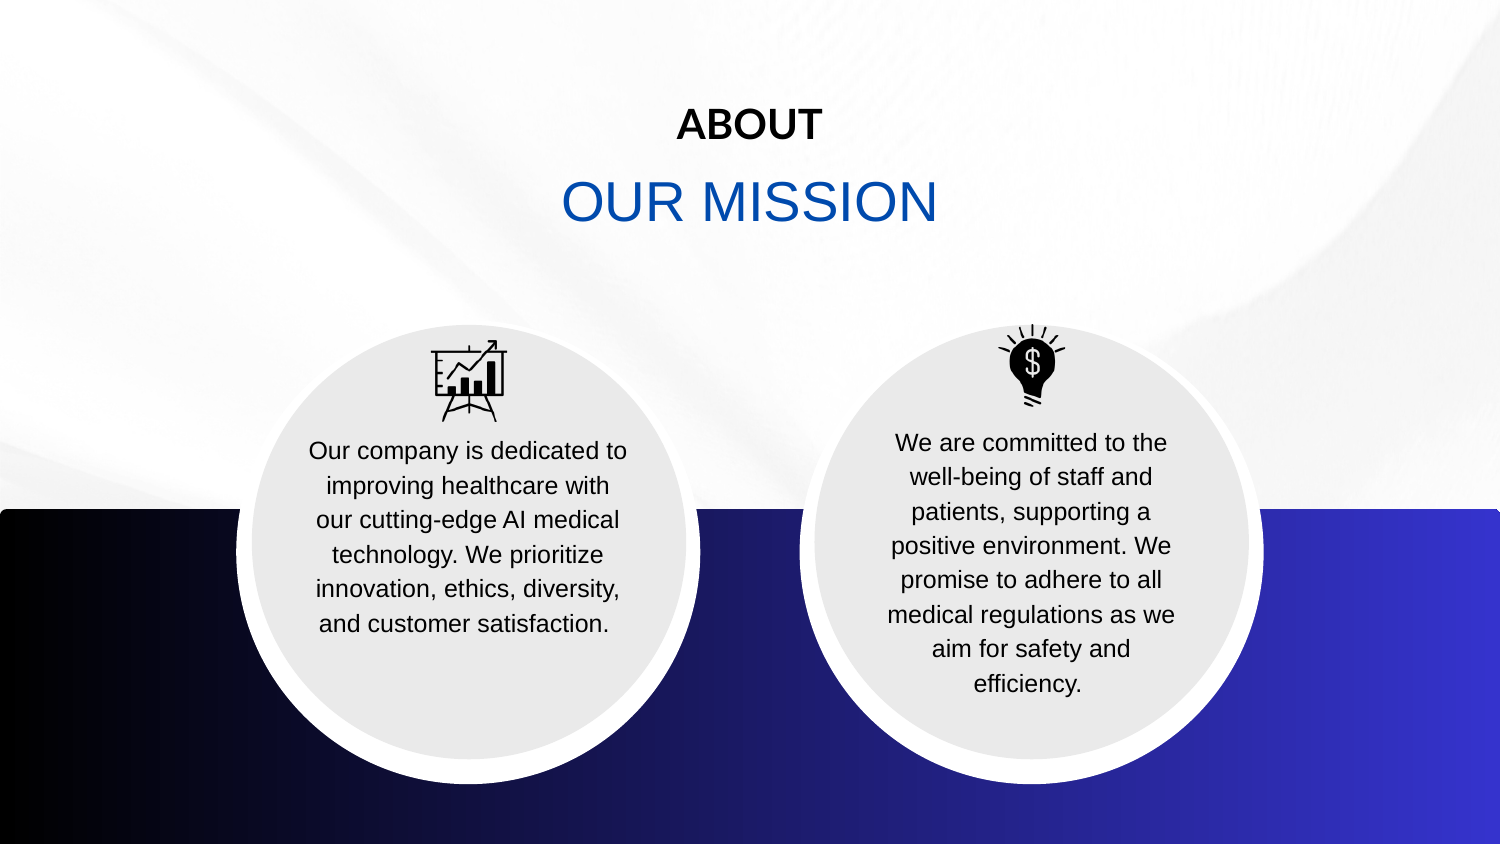

ABOUT
OUR MISSION

We are committed to the well-being of staff and patients, supporting a positive environment. We promise to adhere to all medical regulations as we aim for safety and efficiency.
Our company is dedicated to improving healthcare with our cutting-edge AI medical technology. We prioritize innovation, ethics, diversity, and customer satisfaction.